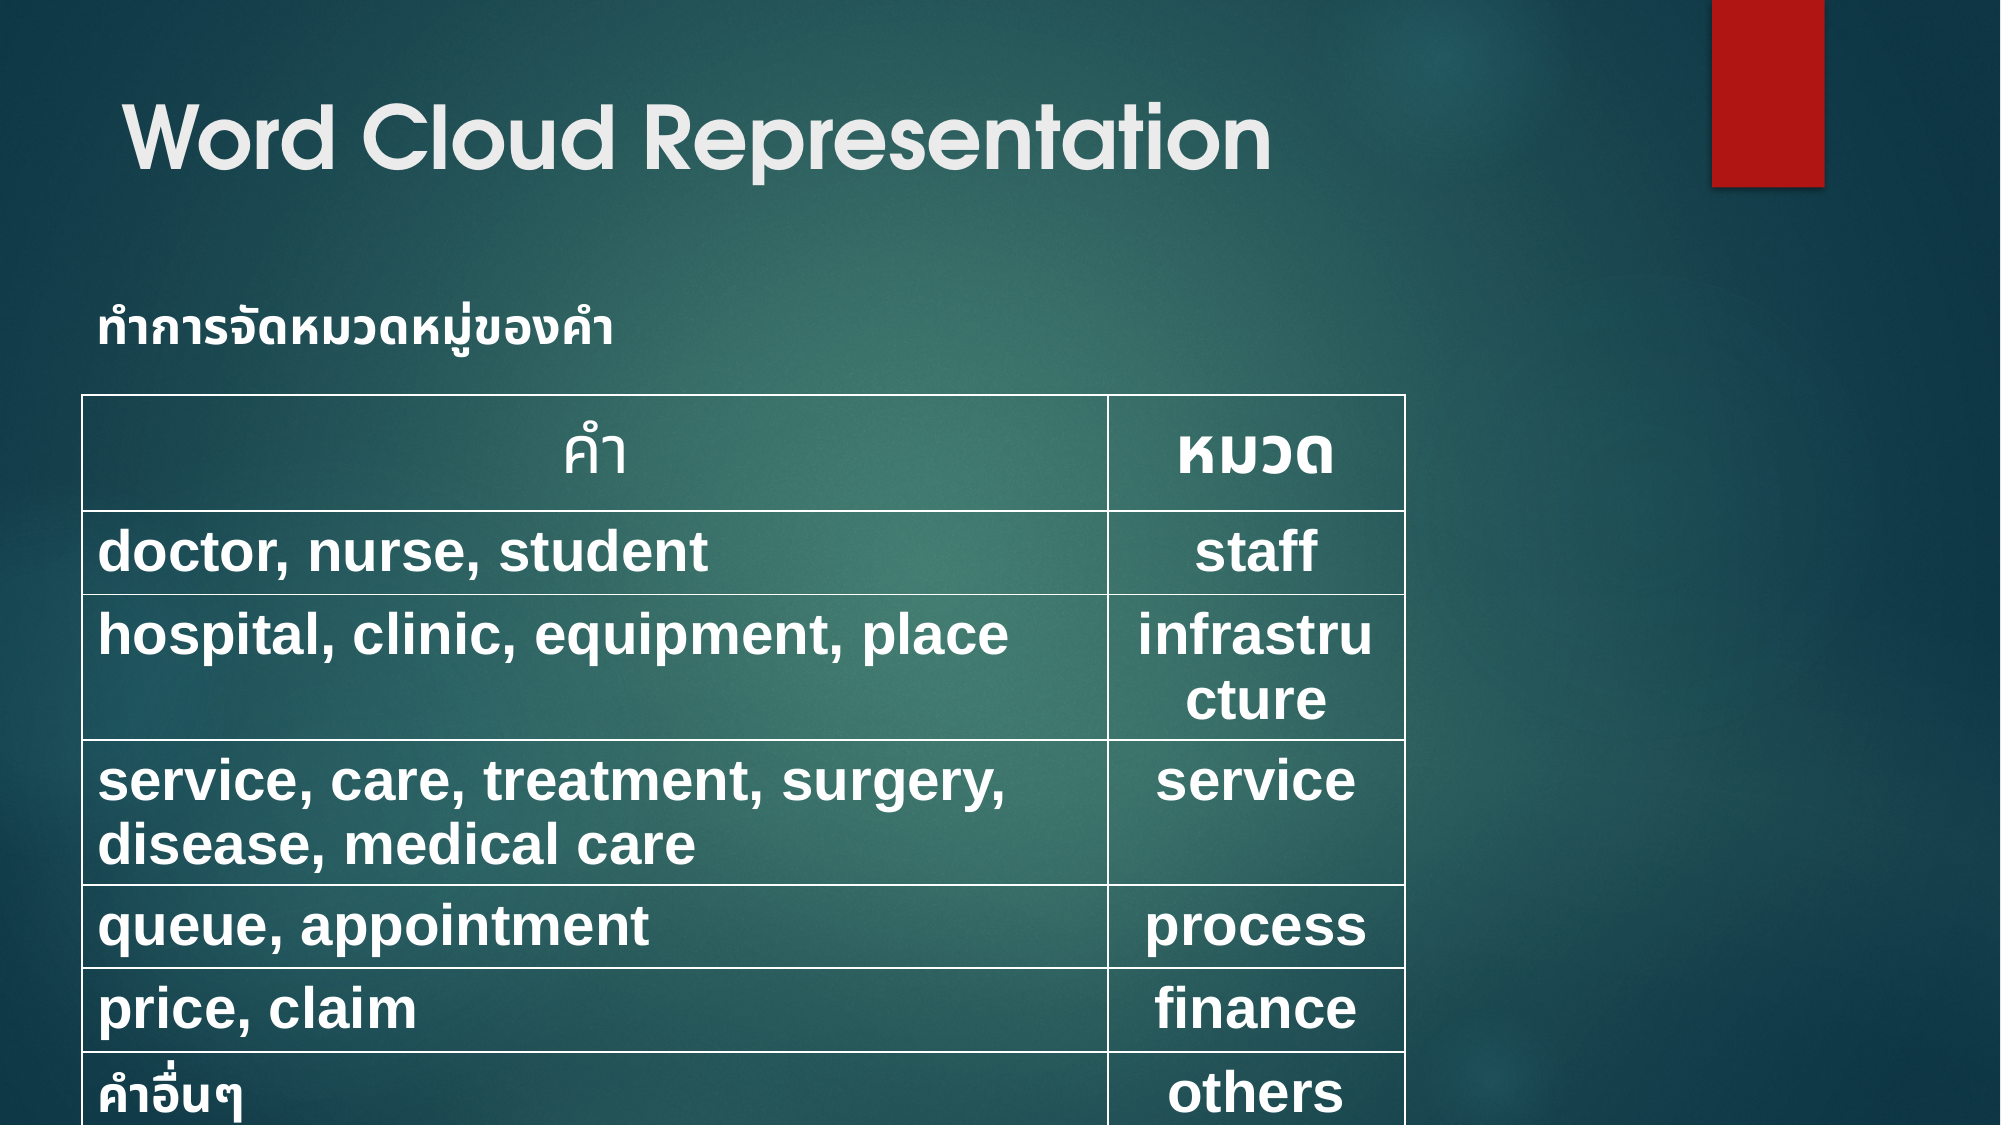

# Word Cloud Representation
ทำการจัดหมวดหมู่ของคำ
| คำ | หมวด |
| --- | --- |
| doctor, nurse, student | staff |
| hospital, clinic, equipment, place | infrastructure |
| service, care, treatment, surgery, disease, medical care | service |
| queue, appointment | process |
| price, claim | finance |
| คำอื่นๆ | others |